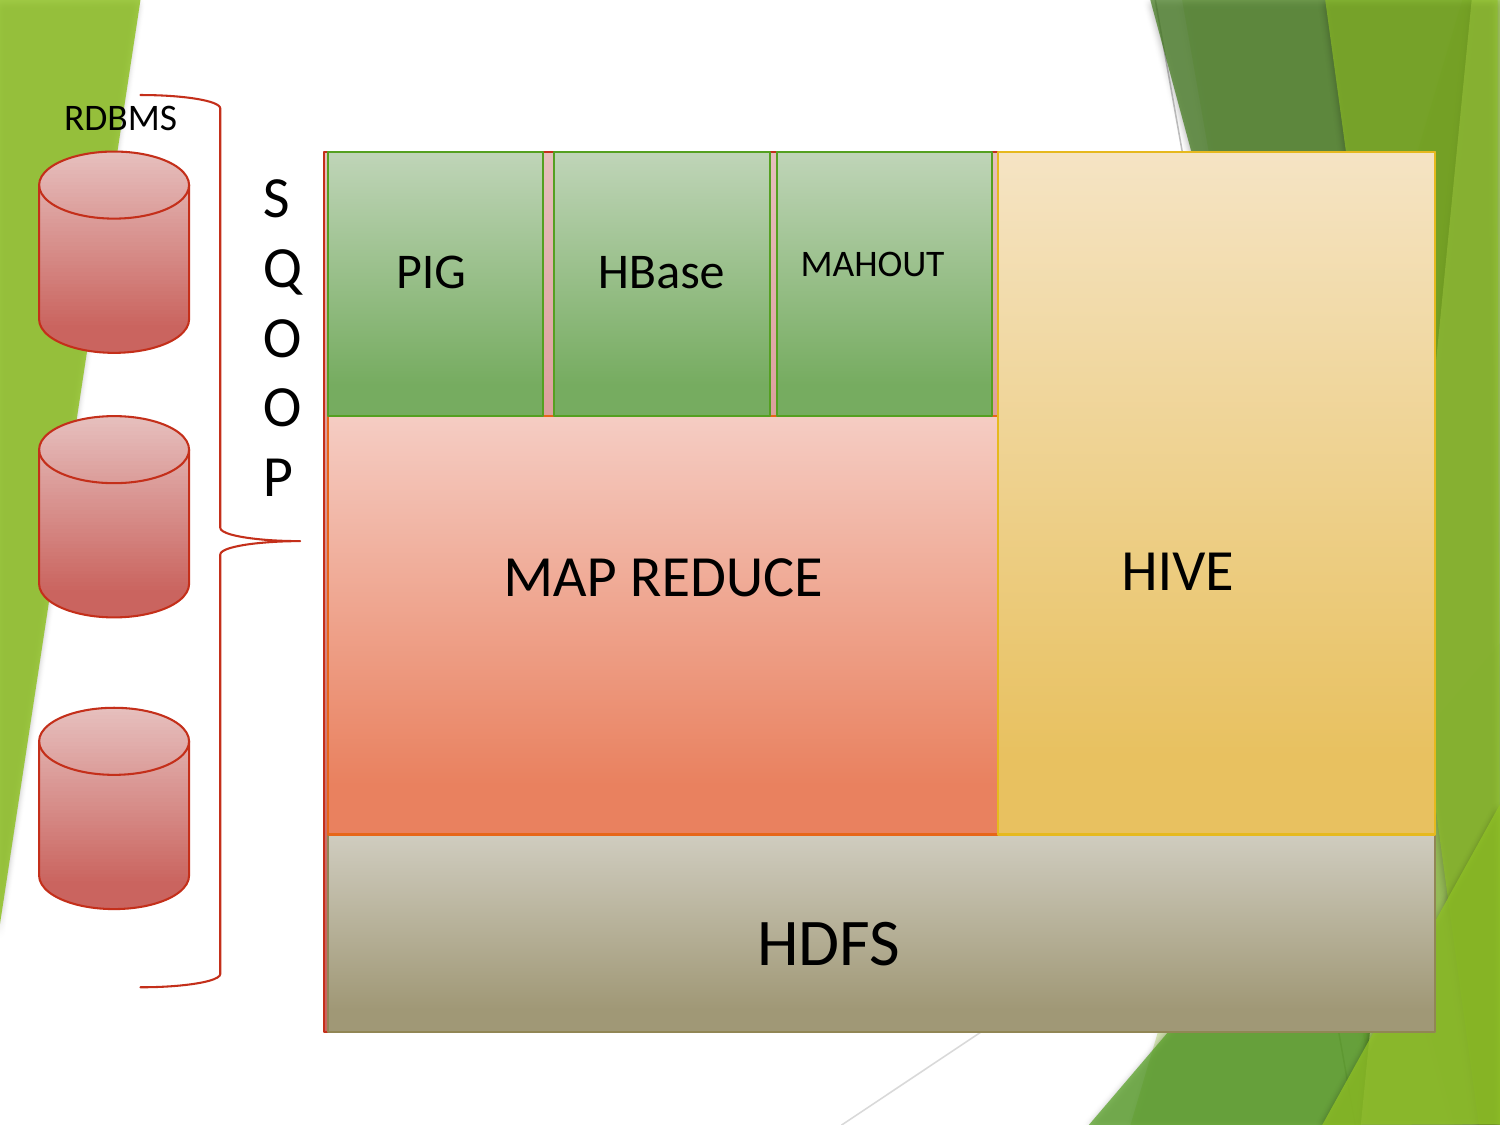

RDBMS

PIG
HBase
MAHOUT
SQOOP

HIVE
MAP REDUCE

HDFS